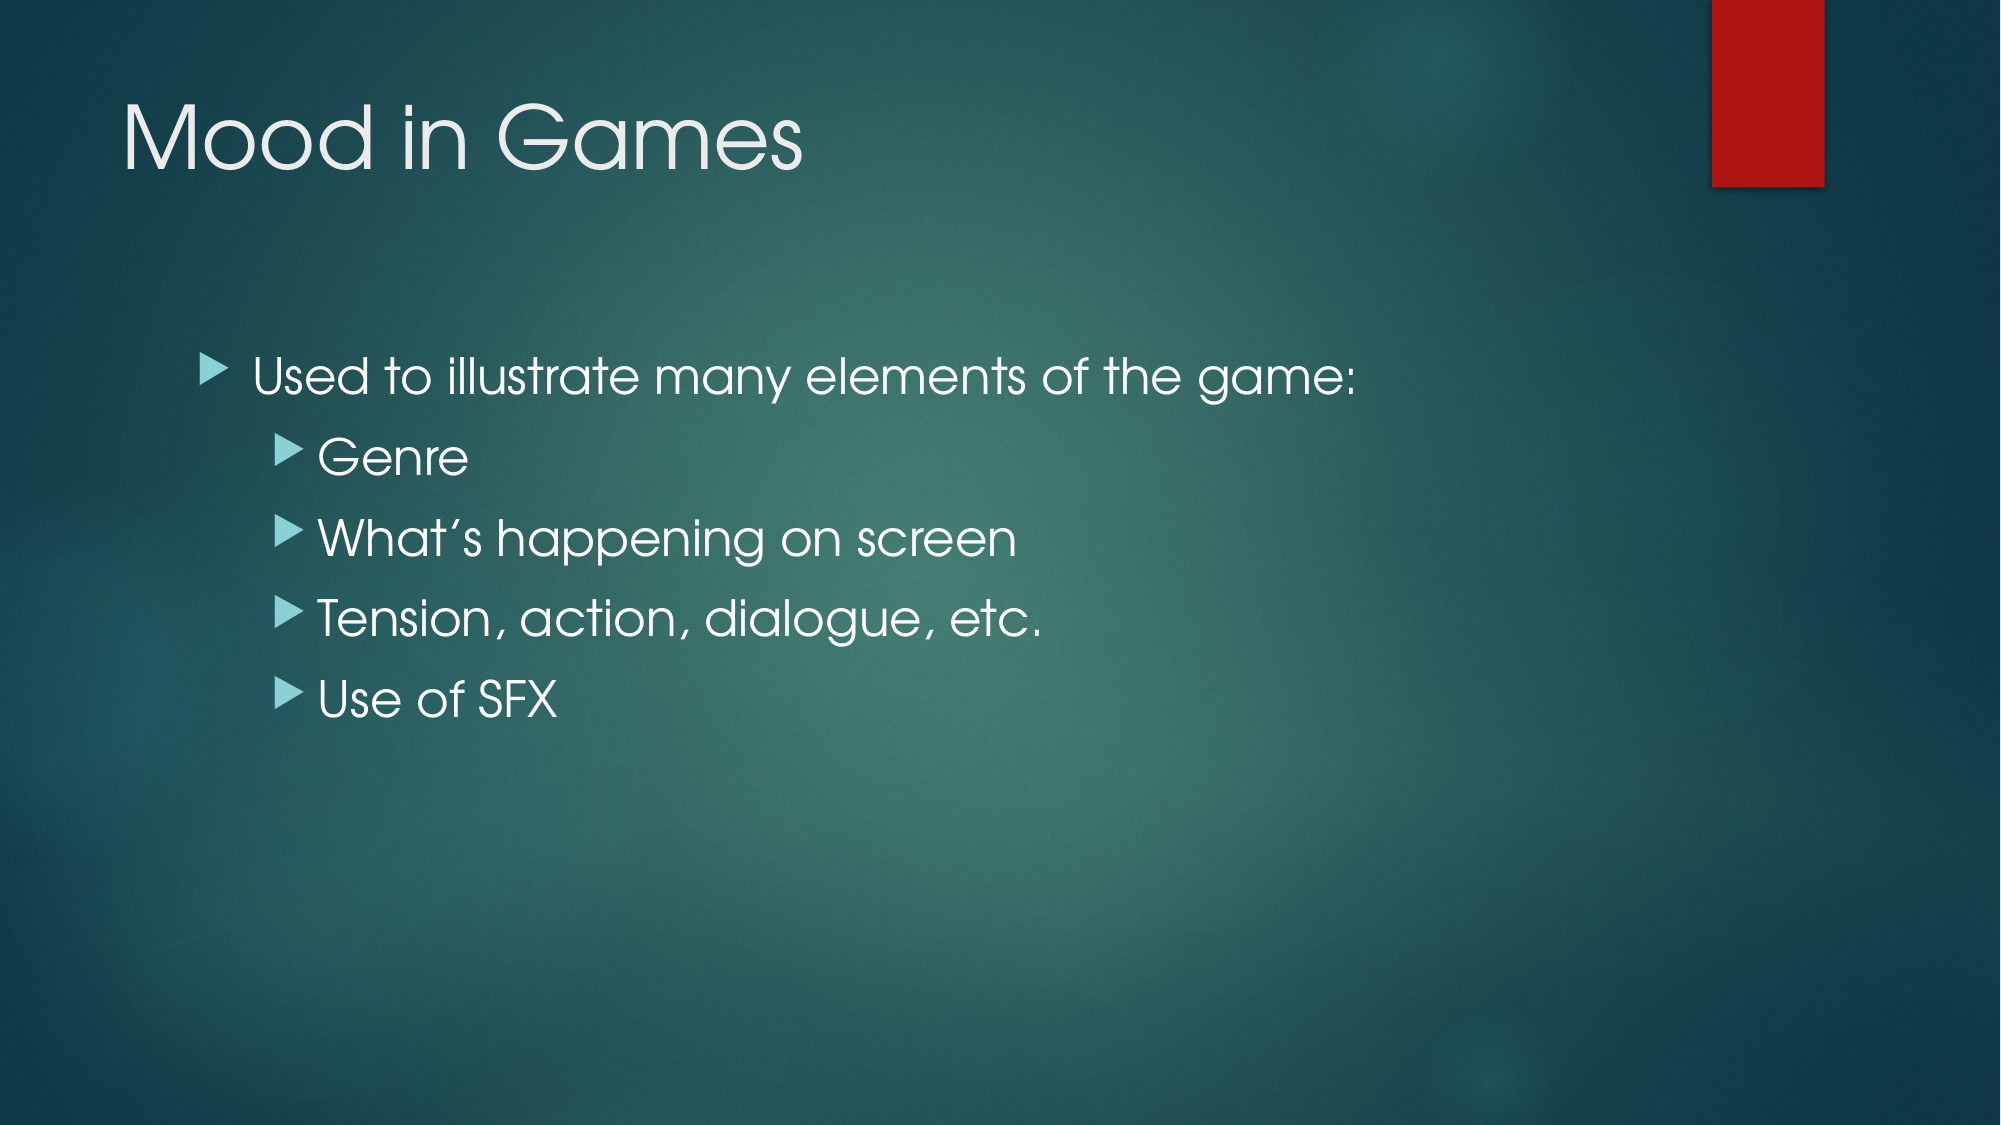

# Mood in Games
Used to illustrate many elements of the game:
Genre
What’s happening on screen
Tension, action, dialogue, etc.
Use of SFX